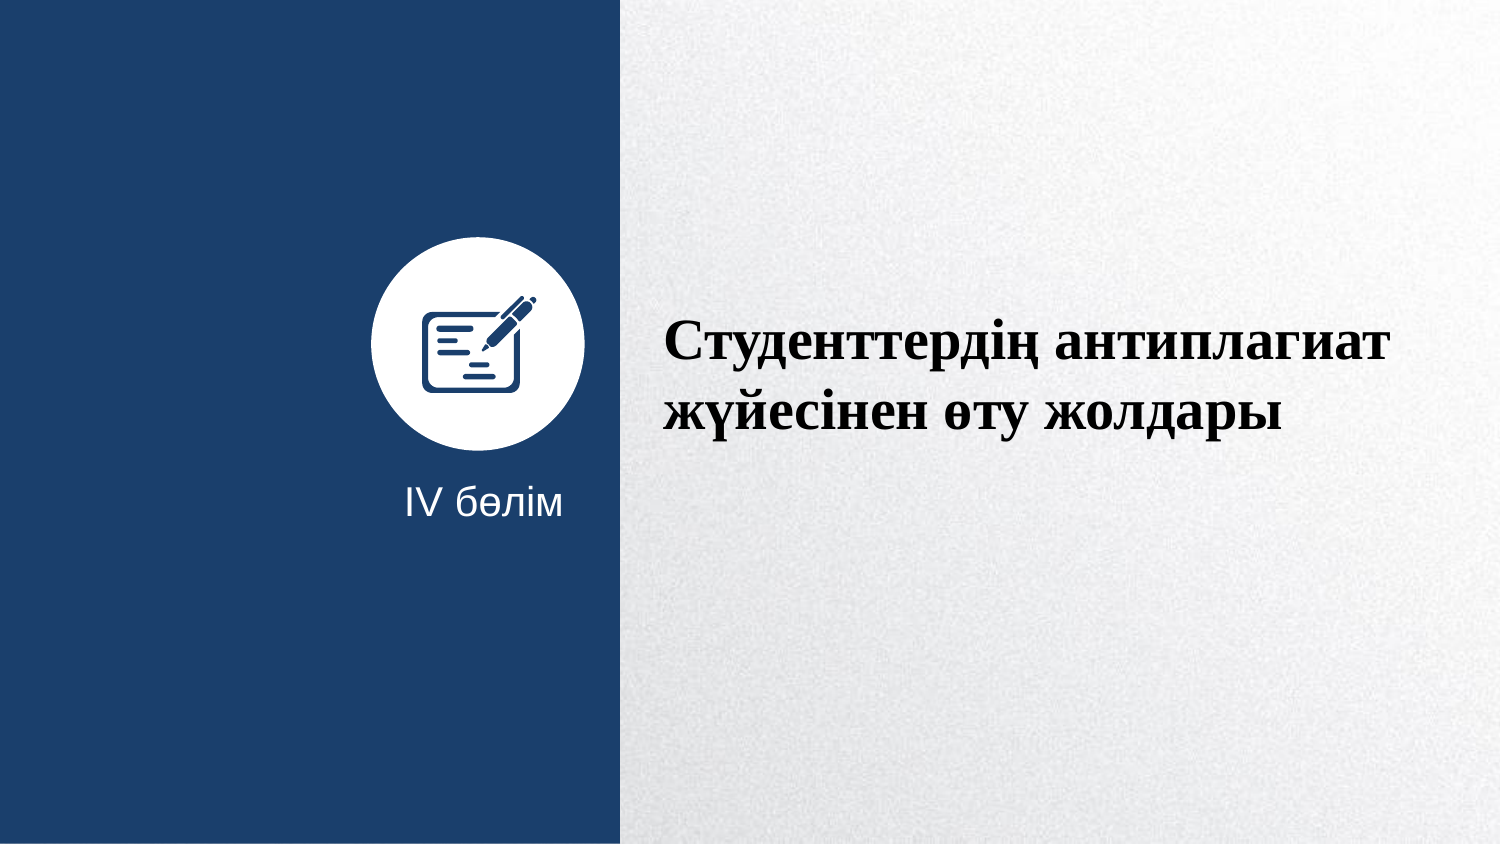

Студенттердің антиплагиат жүйесінен өту жолдары
IV бөлім